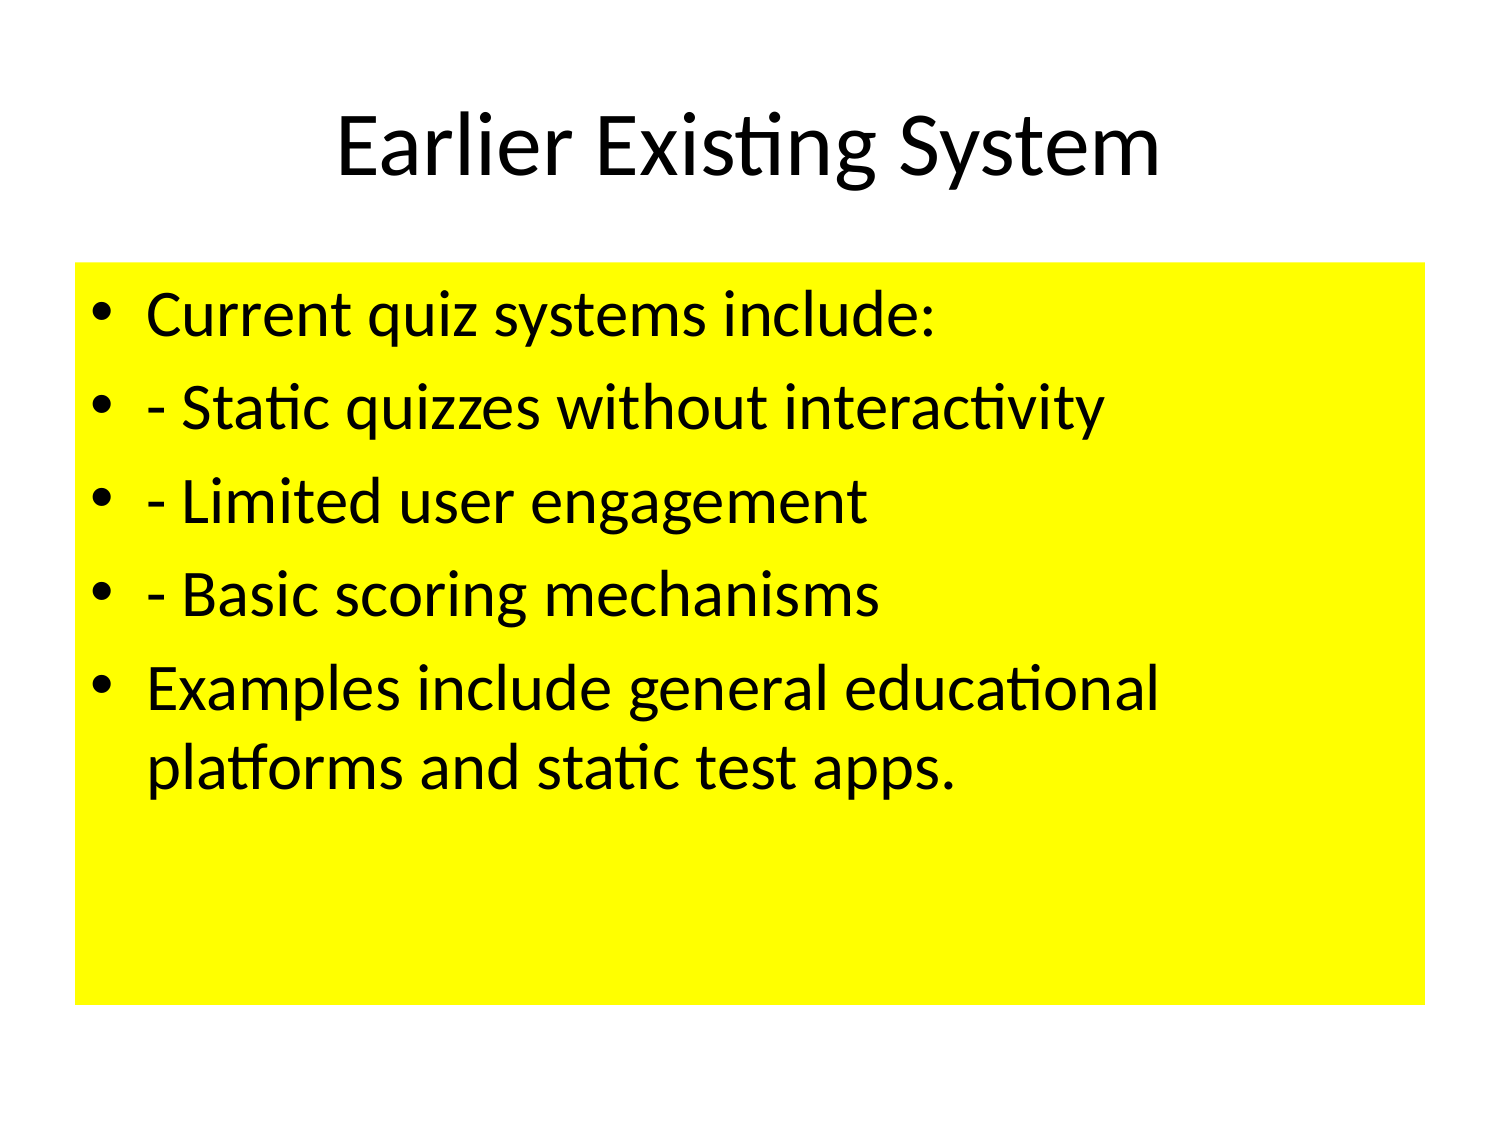

# Earlier Existing System
Current quiz systems include:
- Static quizzes without interactivity
- Limited user engagement
- Basic scoring mechanisms
Examples include general educational platforms and static test apps.